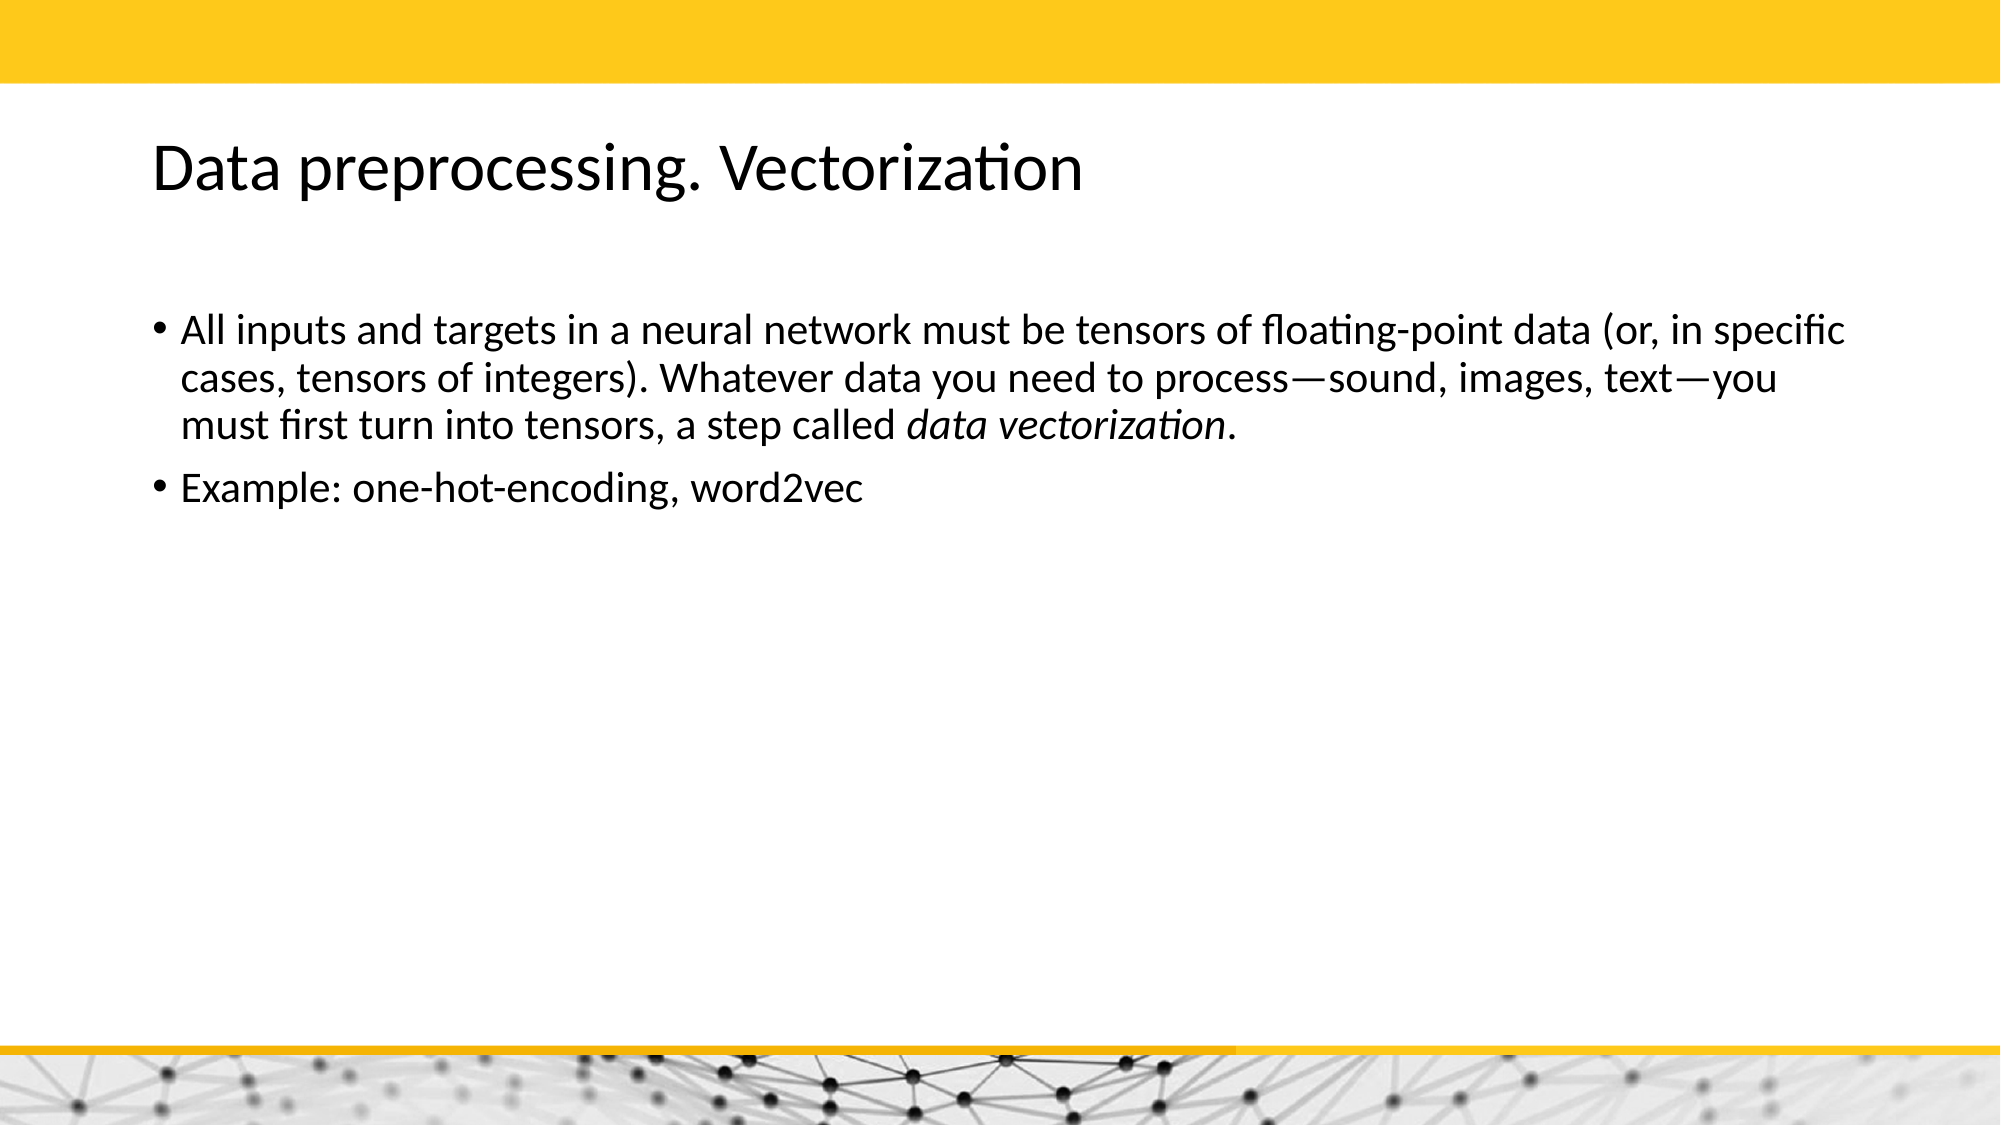

# Data preprocessing. Vectorization
All inputs and targets in a neural network must be tensors of floating-point data (or, in specific cases, tensors of integers). Whatever data you need to process—sound, images, text—you must first turn into tensors, a step called data vectorization.
Example: one-hot-encoding, word2vec